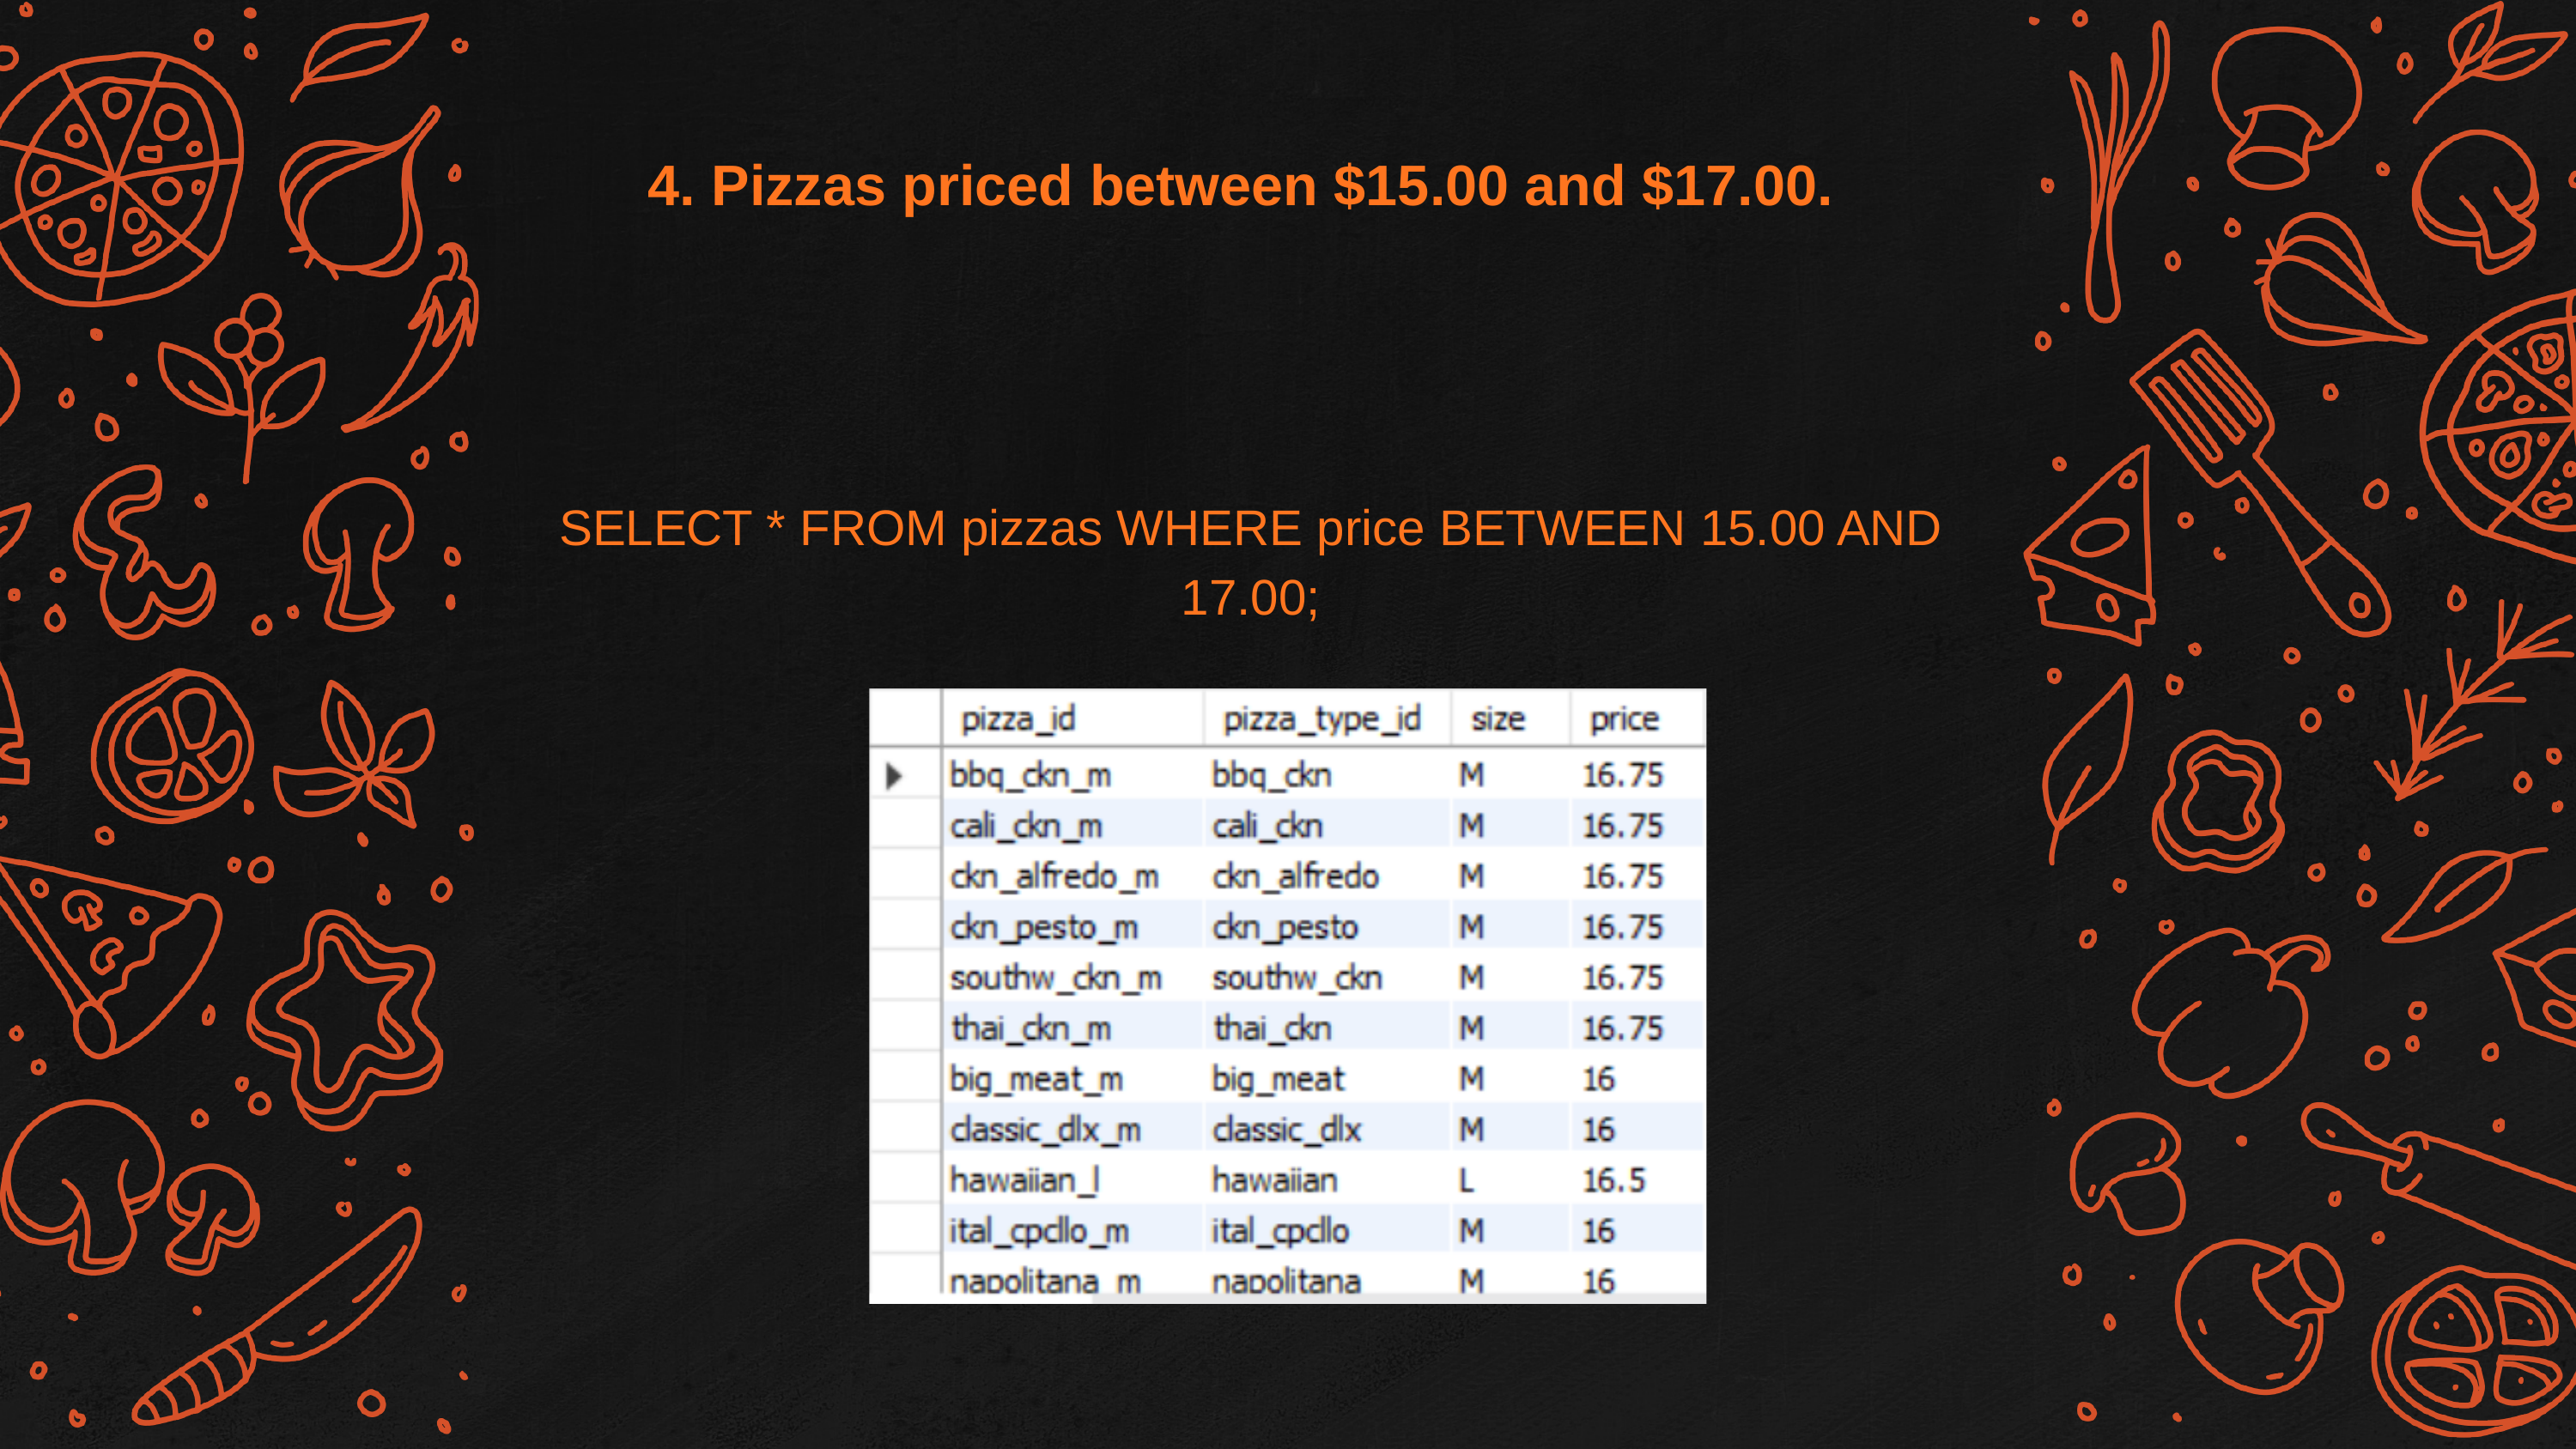

4. Pizzas priced between $15.00 and $17.00.
SELECT * FROM pizzas WHERE price BETWEEN 15.00 AND 17.00;